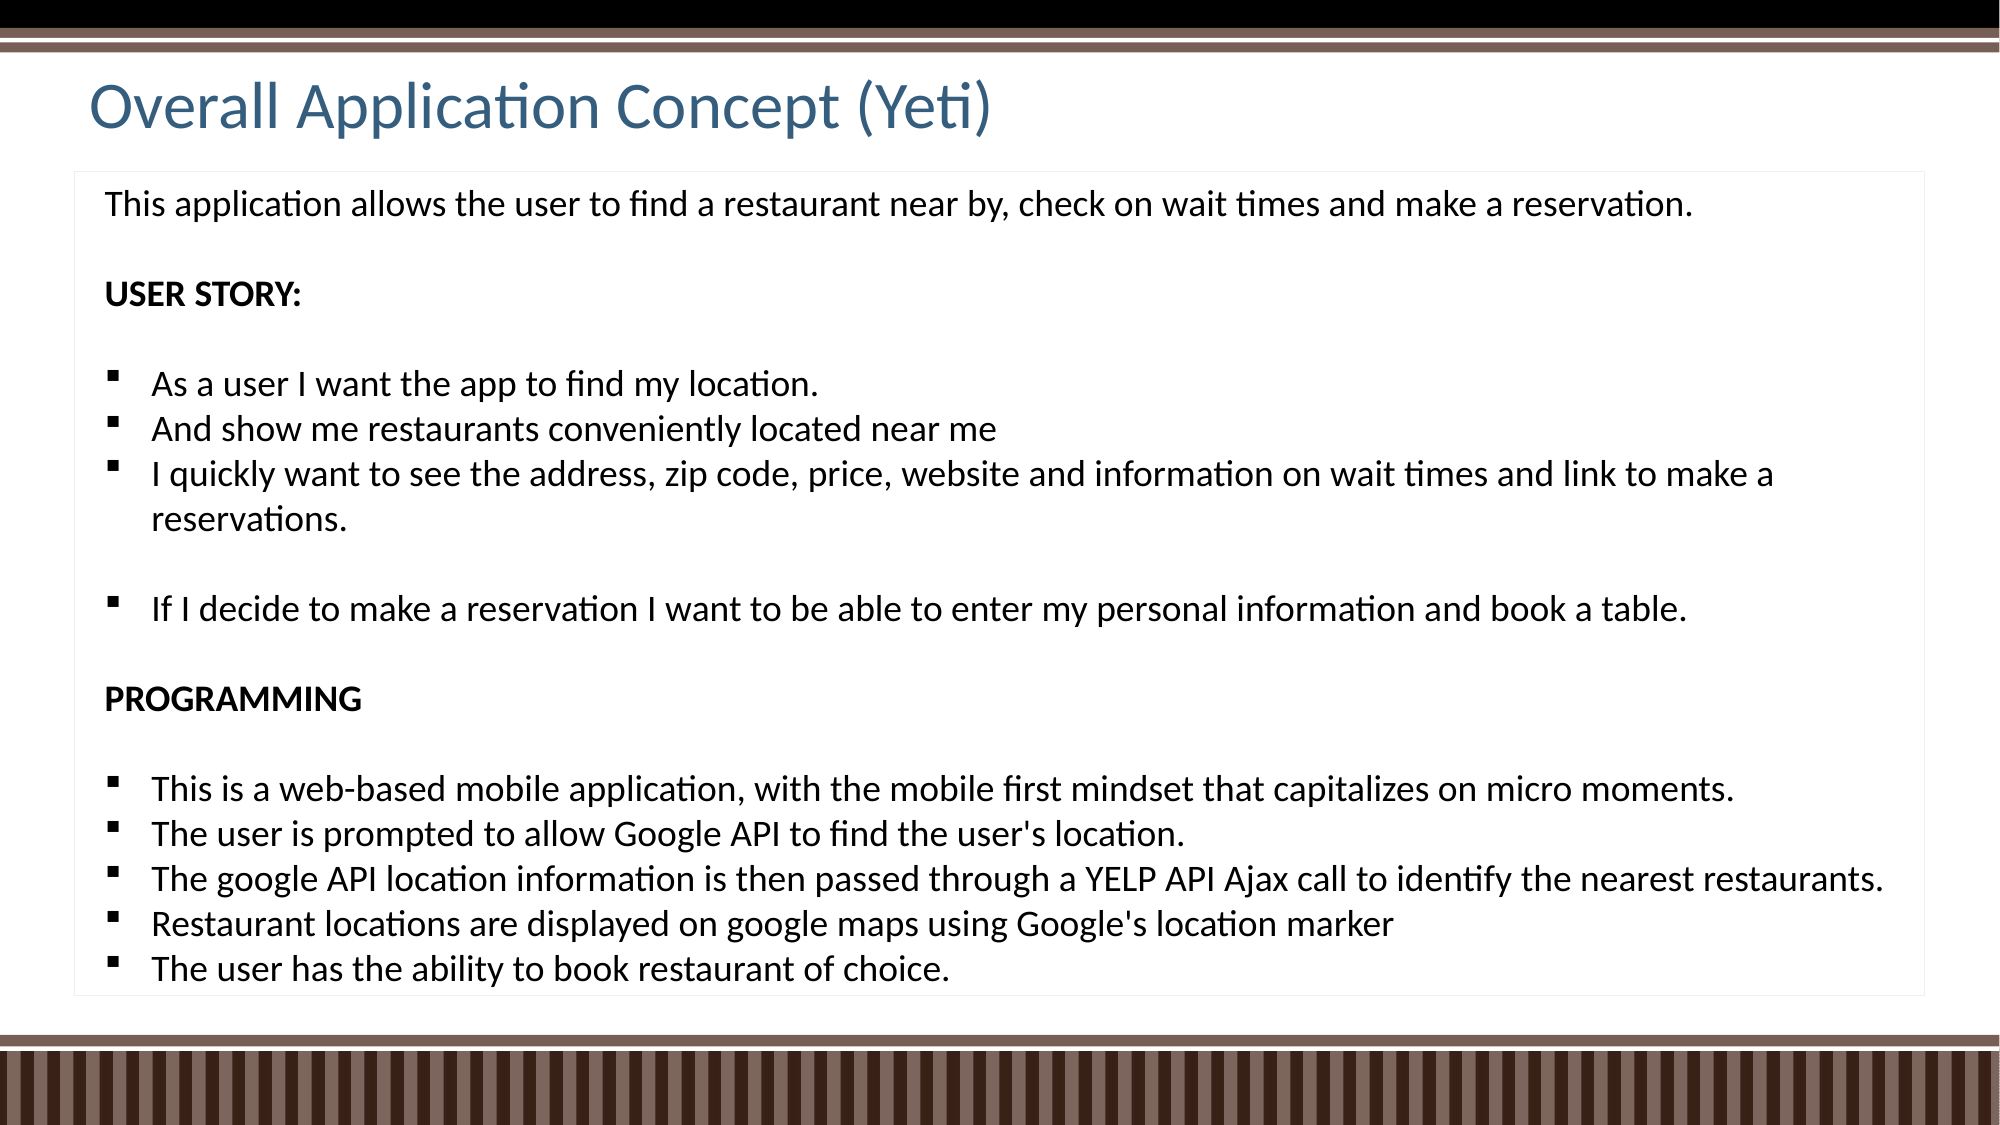

# Overall Application Concept (Yeti)
This application allows the user to find a restaurant near by, check on wait times and make a reservation.

USER STORY:

As a user I want the app to find my location.
And show me restaurants conveniently located near me
I quickly want to see the address, zip code, price, website and information on wait times and link to make a reservations.

If I decide to make a reservation I want to be able to enter my personal information and book a table.

PROGRAMMING

This is a web-based mobile application, with the mobile first mindset that capitalizes on micro moments.
The user is prompted to allow Google API to find the user's location.
The google API location information is then passed through a YELP API Ajax call to identify the nearest restaurants.
Restaurant locations are displayed on google maps using Google's location marker
The user has the ability to book restaurant of choice.